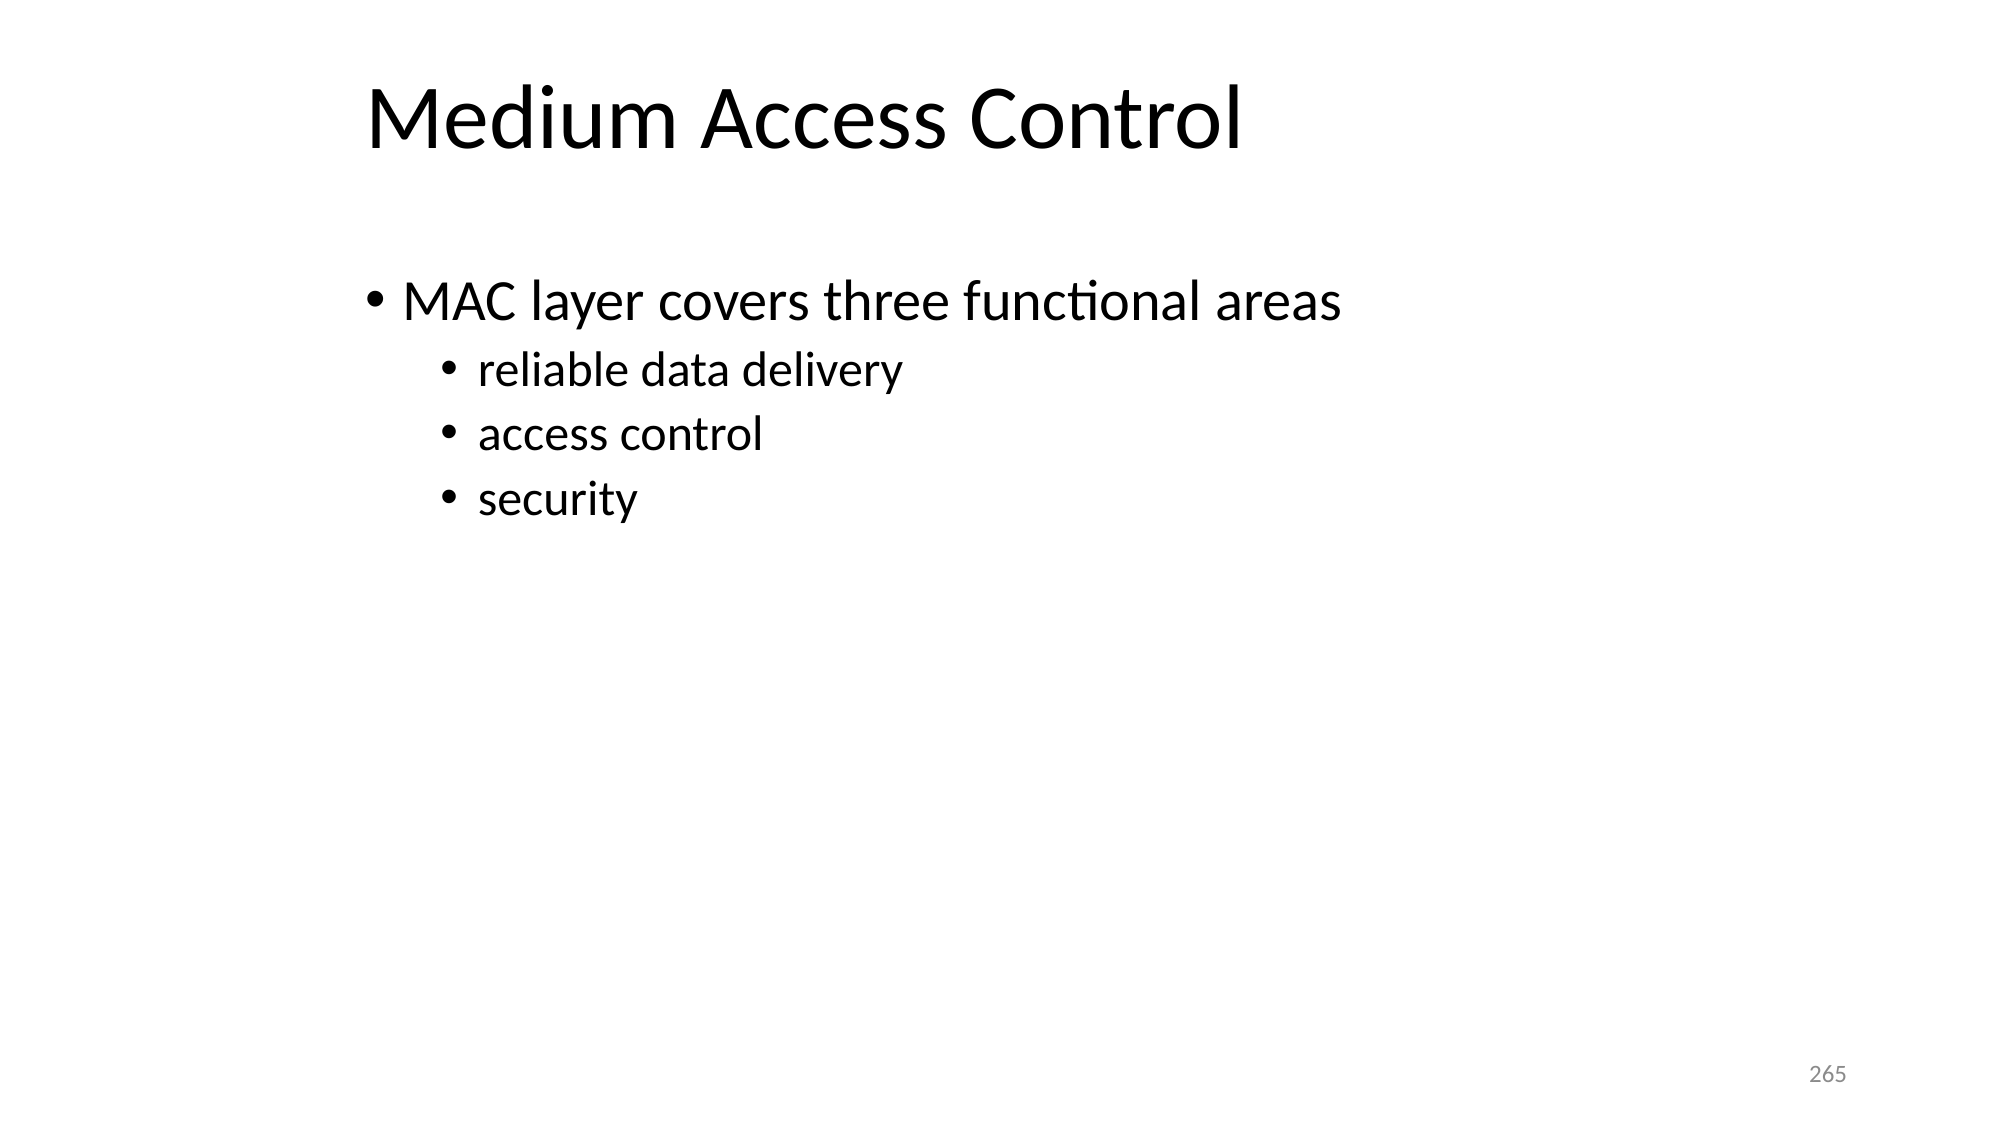

# Medium Access Control
MAC layer covers three functional areas
reliable data delivery
access control
security
265